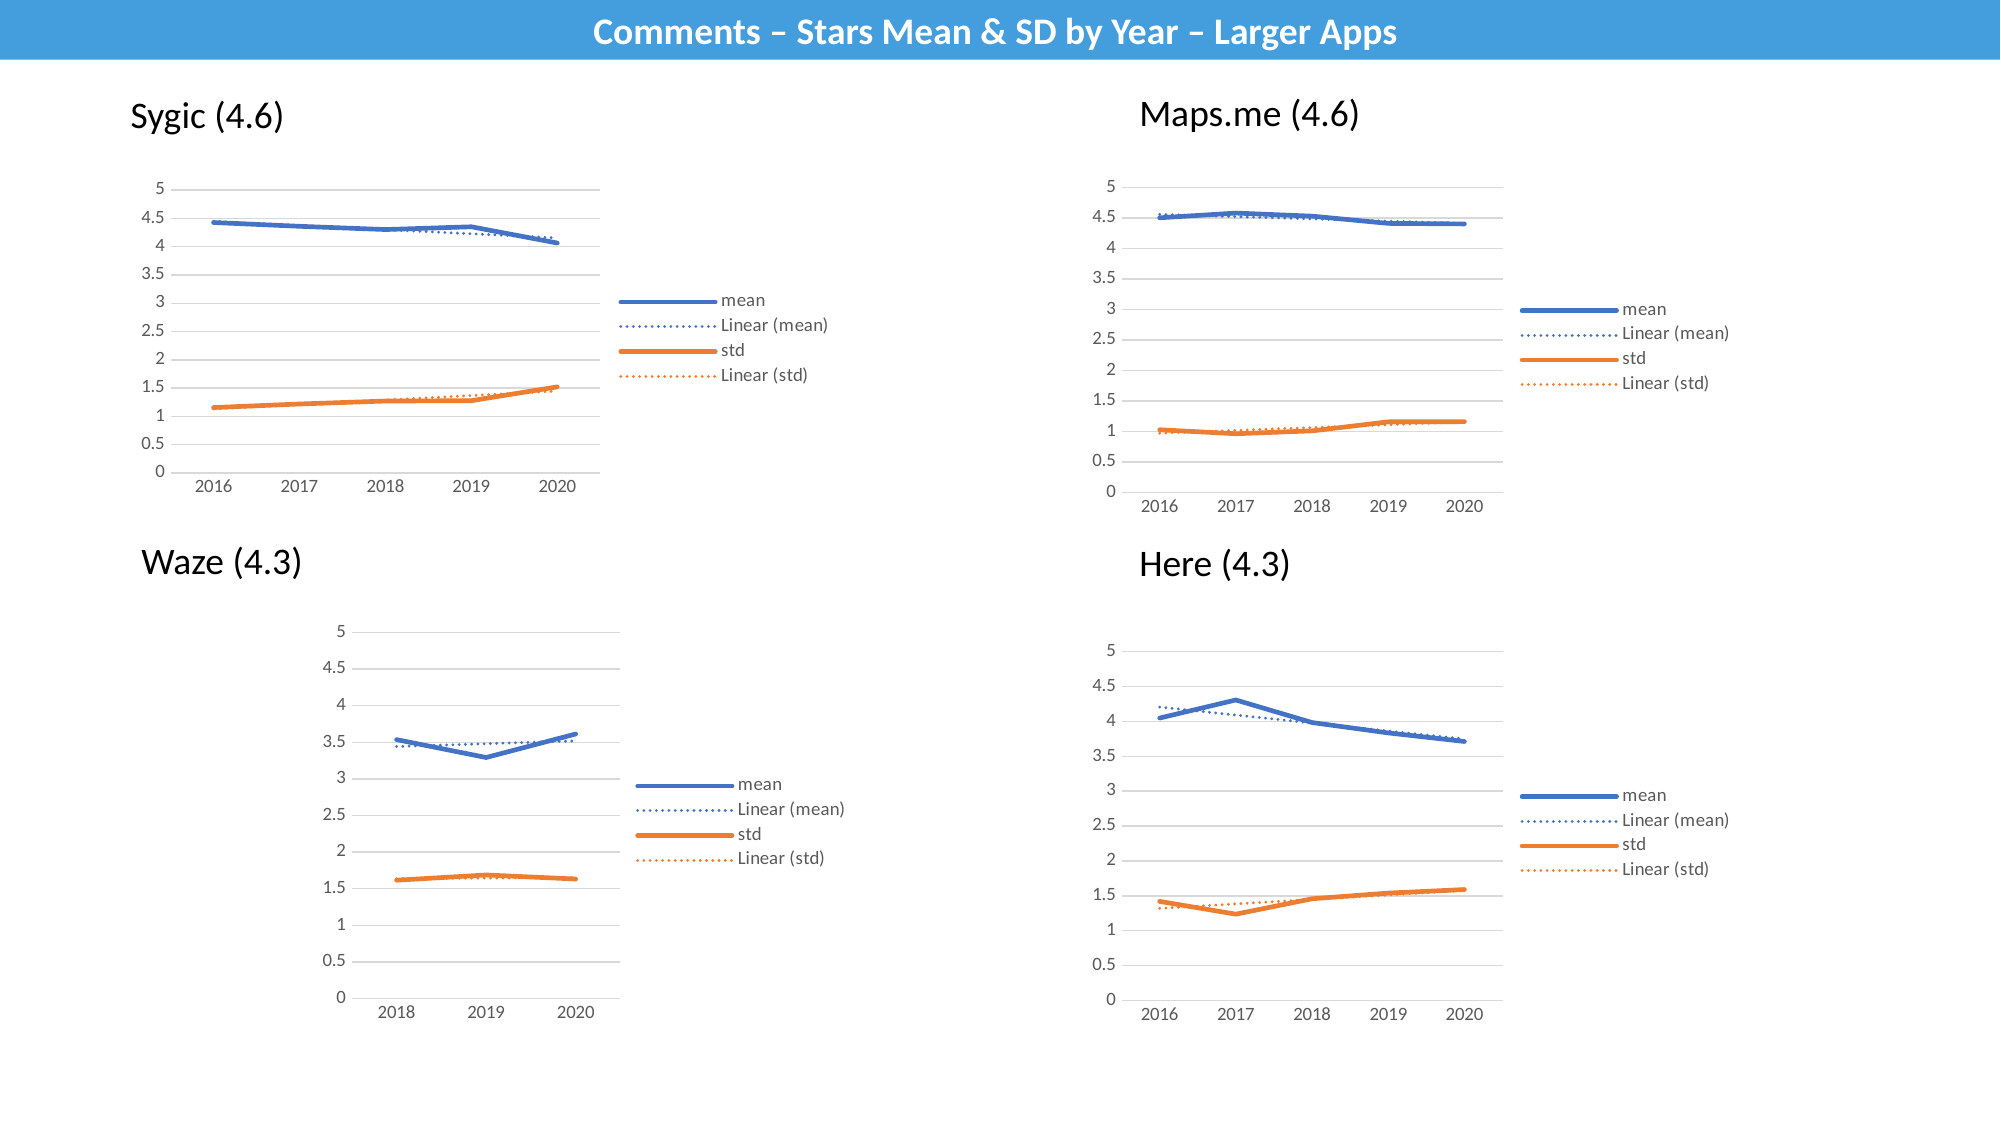

Comments – Stars Mean & SD by Year – Larger Apps
Maps.me (4.6)

Sygic (4.6)

### Chart

| Category | mean | std |
|---|---|---|
| 2016 | 4.504092992796332 | 1.027770425571648 |
| 2017 | 4.581005586592179 | 0.9614755527536458 |
| 2018 | 4.530574428659667 | 1.009525769863932 |
| 2019 | 4.411731336510098 | 1.157946657087855 |
| 2020 | 4.403141361256544 | 1.159954692673424 |

### Chart

| Category | mean | std |
|---|---|---|
| 2016 | 4.427827050997783 | 1.155884946217524 |
| 2017 | 4.360537932450467 | 1.218348377988506 |
| 2018 | 4.303137651821863 | 1.270704131305172 |
| 2019 | 4.351799034664326 | 1.277115359664293 |
| 2020 | 4.065524625267666 | 1.521760854349164 |
Waze (4.3)
Here (4.3)

### Chart

| Category | mean | std |
|---|---|---|
| 2018 | 3.536968576709797 | 1.615413044927962 |
| 2019 | 3.292495766299746 | 1.686839865681085 |
| 2020 | 3.613815789473684 | 1.631308636854615 |

### Chart

| Category | mean | std |
|---|---|---|
| 2016 | 4.048039671470634 | 1.419088039951689 |
| 2017 | 4.306861421382104 | 1.236508157708091 |
| 2018 | 3.983411580594679 | 1.456972183742357 |
| 2019 | 3.834912043301759 | 1.538170521763023 |
| 2020 | 3.712009803921569 | 1.589583540752923 |